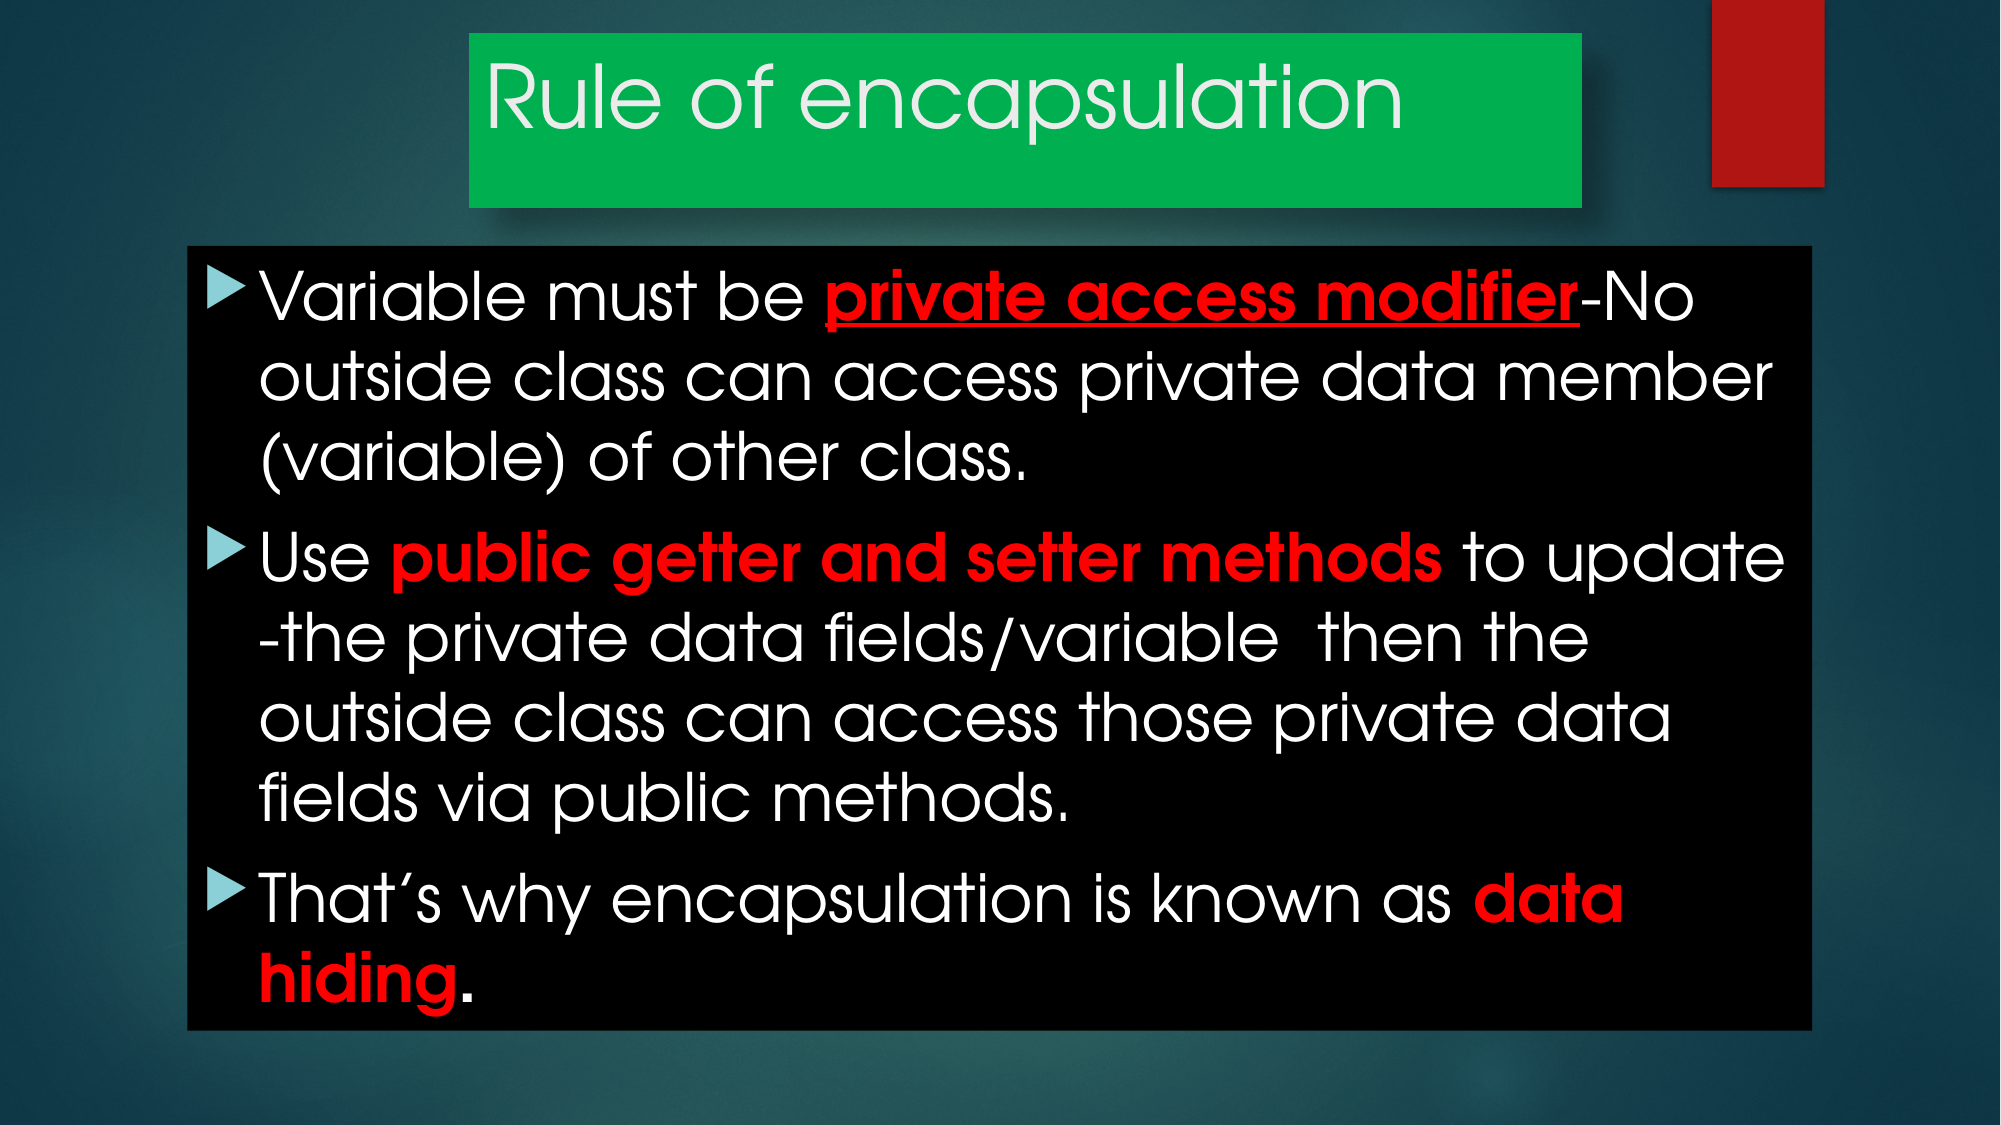

# Rule of encapsulation
Variable must be private access modifier-No outside class can access private data member (variable) of other class.
Use public getter and setter methods to update -the private data fields/variable  then the outside class can access those private data fields via public methods.
That’s why encapsulation is known as data hiding.